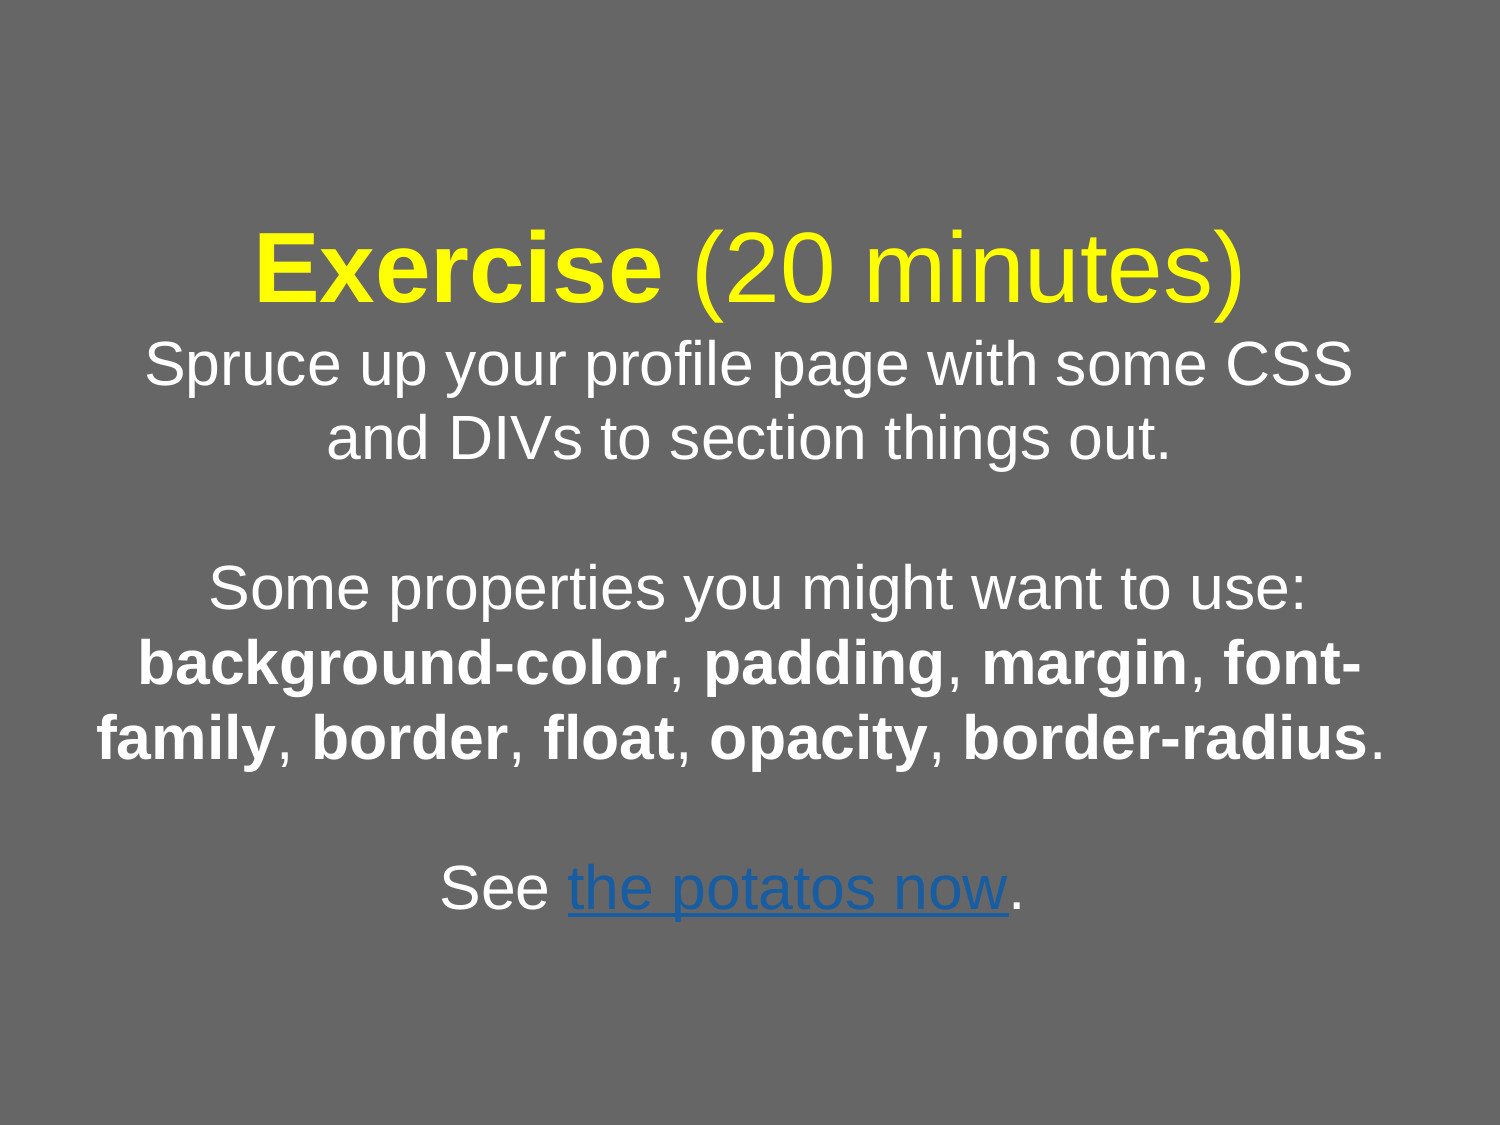

# Exercise (20 minutes)
Spruce up your profile page with some CSS and DIVs to section things out.

 Some properties you might want to use: background-color, padding, margin, font-family, border, float, opacity, border-radius.

See the potatos now.